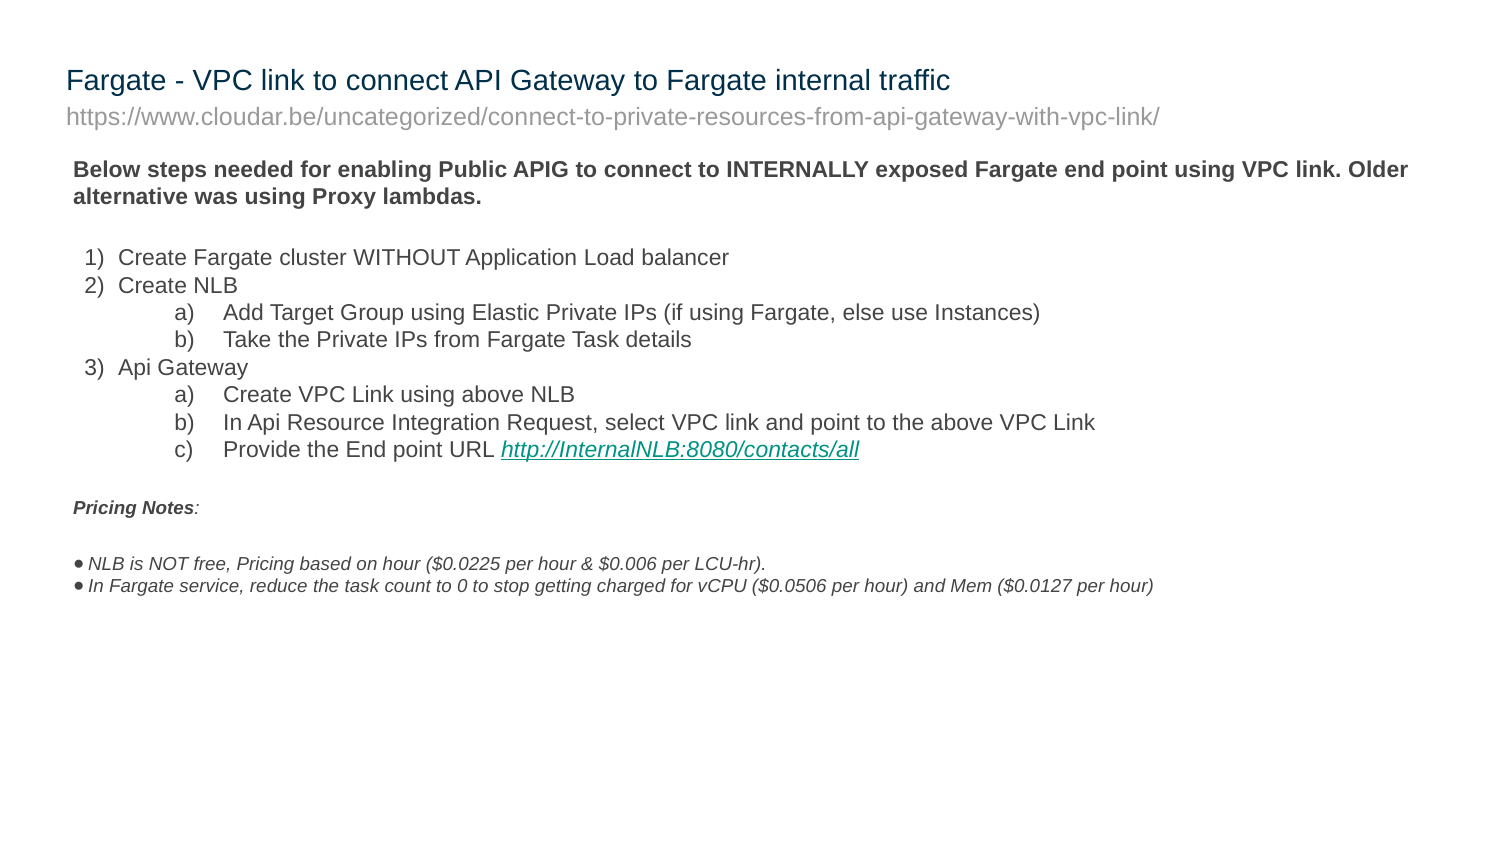

Fargate - VPC link to connect API Gateway to Fargate internal traffic
https://www.cloudar.be/uncategorized/connect-to-private-resources-from-api-gateway-with-vpc-link/

Below steps needed for enabling Public APIG to connect to INTERNALLY exposed Fargate end point using VPC link. Older alternative was using Proxy lambdas.
Create Fargate cluster WITHOUT Application Load balancer
Create NLB
Add Target Group using Elastic Private IPs (if using Fargate, else use Instances)
Take the Private IPs from Fargate Task details
Api Gateway
Create VPC Link using above NLB
In Api Resource Integration Request, select VPC link and point to the above VPC Link
Provide the End point URL http://InternalNLB:8080/contacts/all
Pricing Notes:
NLB is NOT free, Pricing based on hour ($0.0225 per hour & $0.006 per LCU-hr).
In Fargate service, reduce the task count to 0 to stop getting charged for vCPU ($0.0506 per hour) and Mem ($0.0127 per hour)